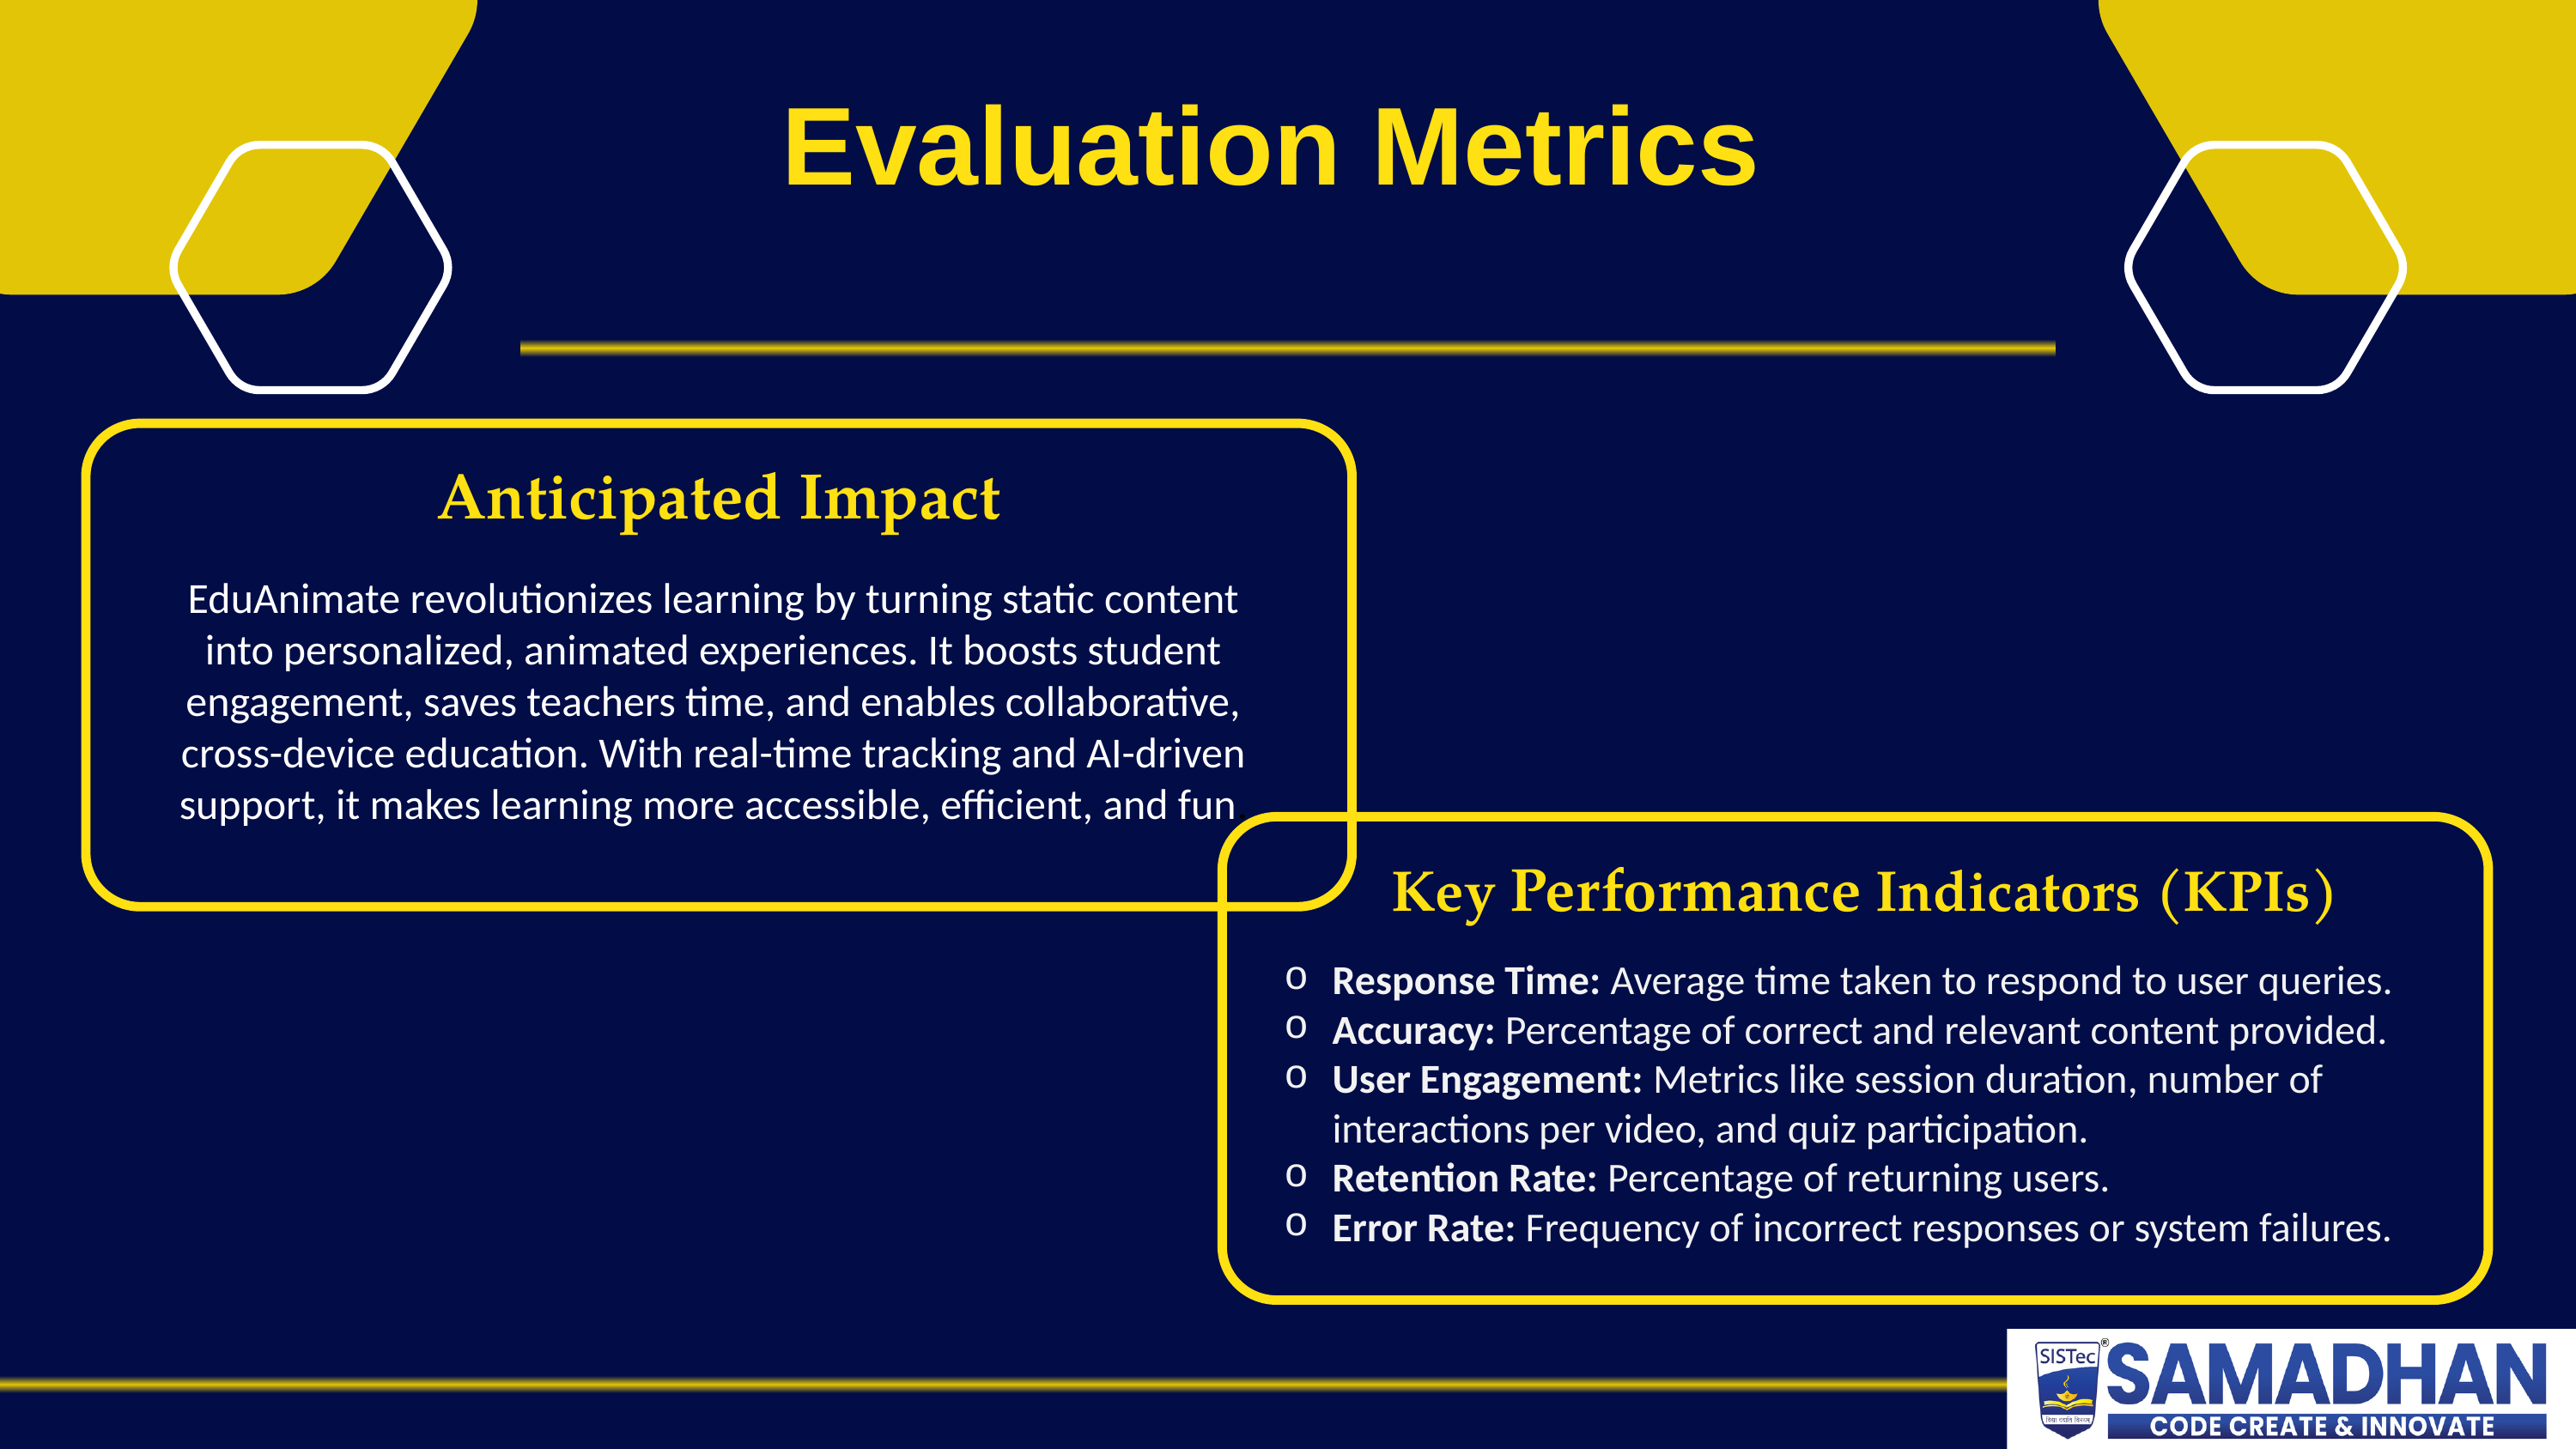

Evaluation Metrics

Anticipated Impact
EduAnimate revolutionizes learning by turning static content into personalized, animated experiences. It boosts student engagement, saves teachers time, and enables collaborative, cross-device education. With real-time tracking and AI-driven support, it makes learning more accessible, efficient, and fun.

Key Performance Indicators (KPIs)
Response Time: Average time taken to respond to user queries.
Accuracy: Percentage of correct and relevant content provided.
User Engagement: Metrics like session duration, number of interactions per video, and quiz participation.
Retention Rate: Percentage of returning users.
Error Rate: Frequency of incorrect responses or system failures.